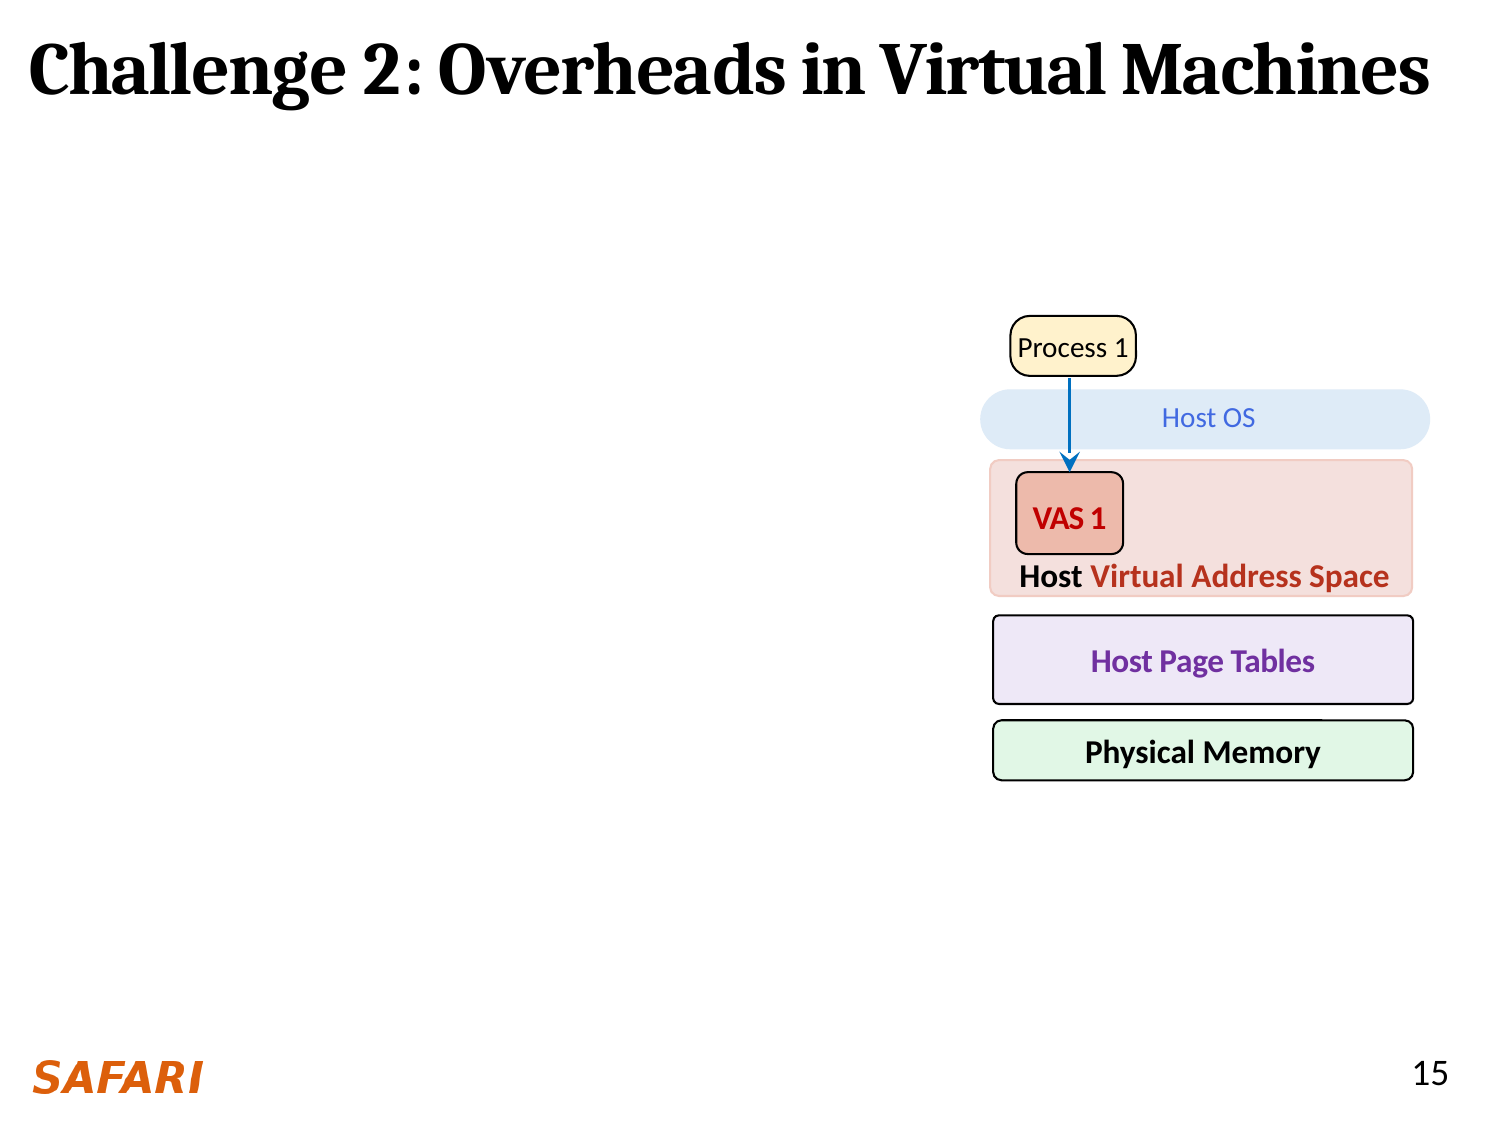

# Challenge 2: Overheads in Virtual Machines
Process 1
       Host OS
Host Virtual Address Space

VAS 1
Host Page Tables
Physical Memory
15